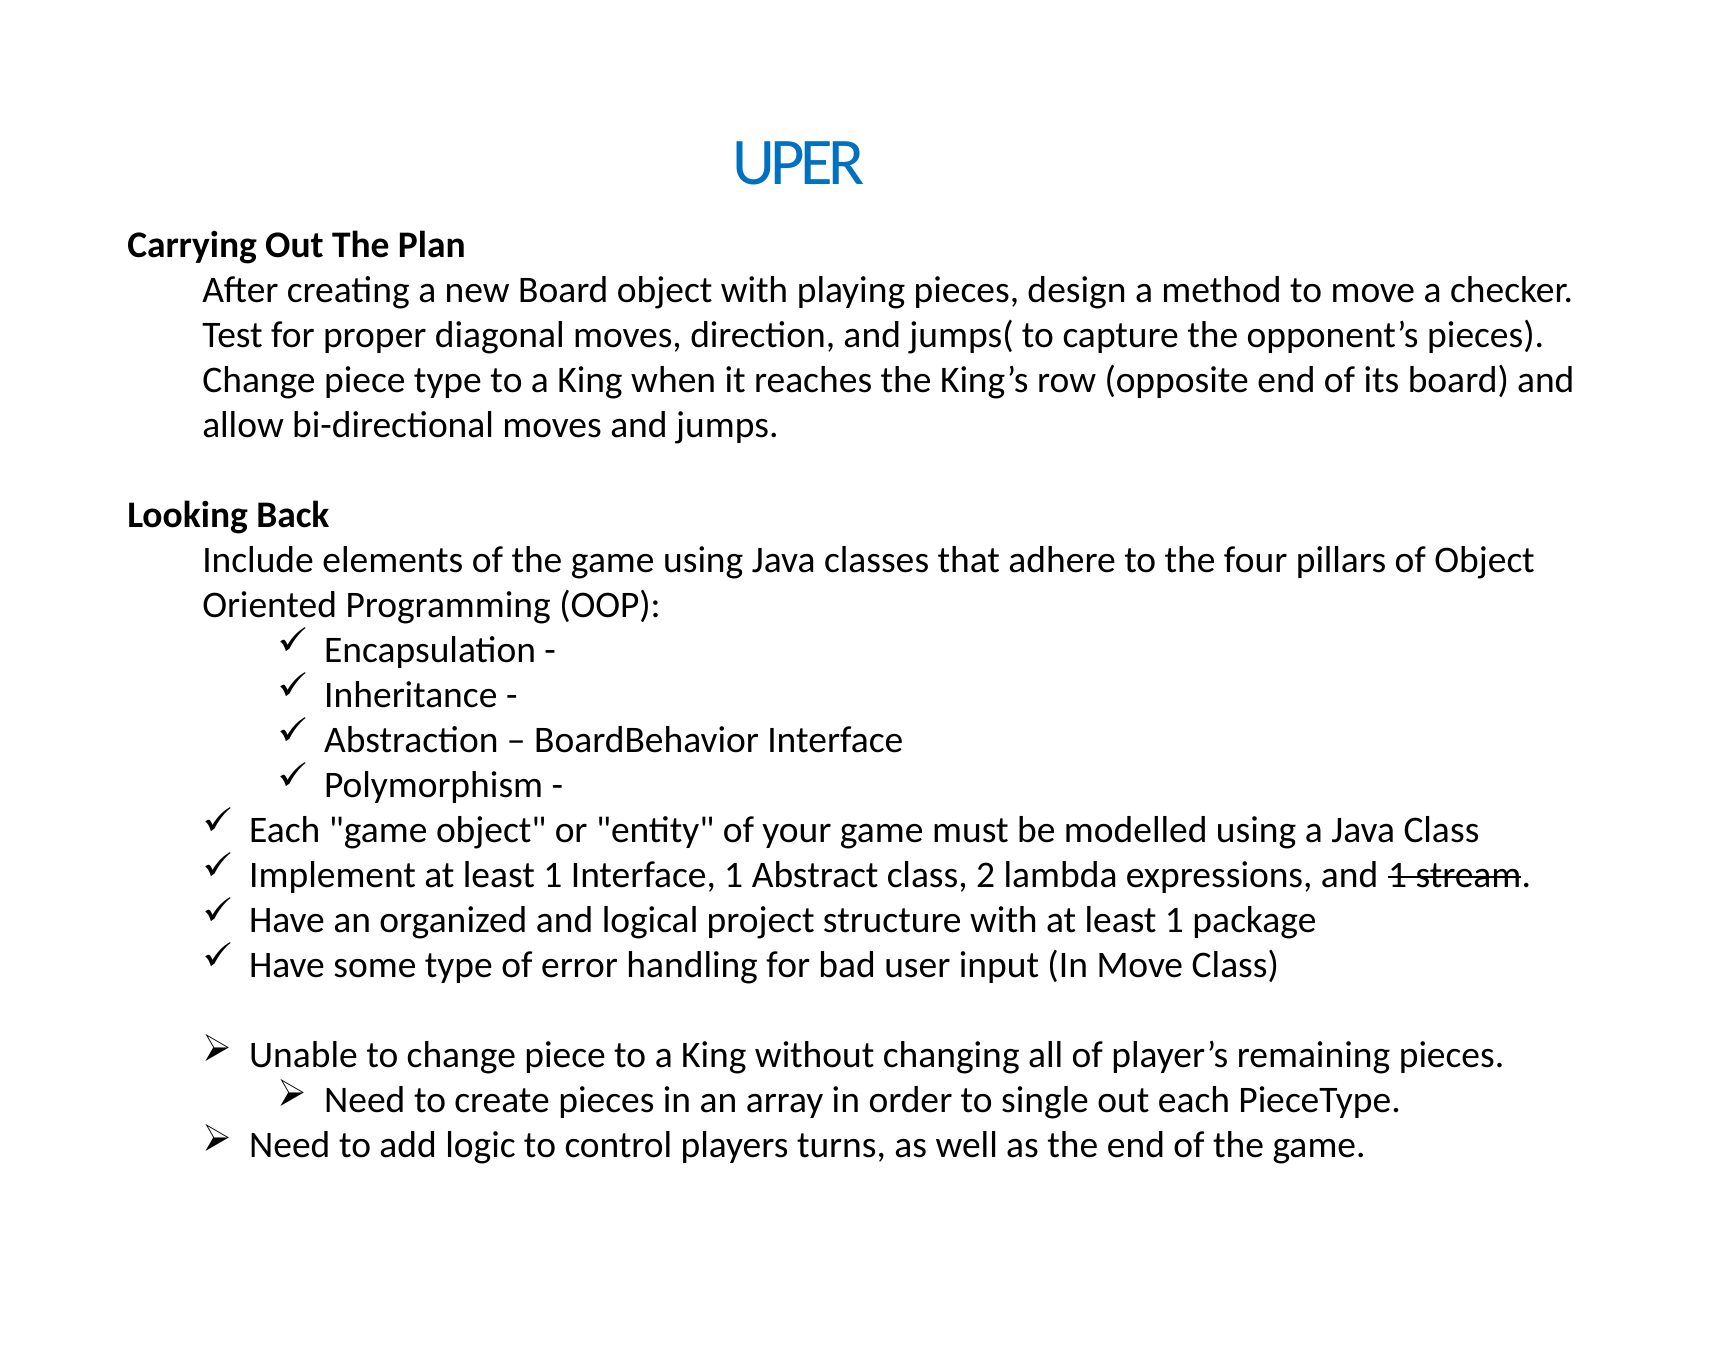

# UPER
Carrying Out The Plan
After creating a new Board object with playing pieces, design a method to move a checker.
Test for proper diagonal moves, direction, and jumps( to capture the opponent’s pieces).
Change piece type to a King when it reaches the King’s row (opposite end of its board) and allow bi-directional moves and jumps.

Looking Back
Include elements of the game using Java classes that adhere to the four pillars of Object Oriented Programming (OOP):
Encapsulation -
Inheritance -
Abstraction – BoardBehavior Interface
Polymorphism -
Each "game object" or "entity" of your game must be modelled using a Java Class
Implement at least 1 Interface, 1 Abstract class, 2 lambda expressions, and 1 stream.
Have an organized and logical project structure with at least 1 package
Have some type of error handling for bad user input (In Move Class)

Unable to change piece to a King without changing all of player’s remaining pieces.
Need to create pieces in an array in order to single out each PieceType.
Need to add logic to control players turns, as well as the end of the game.